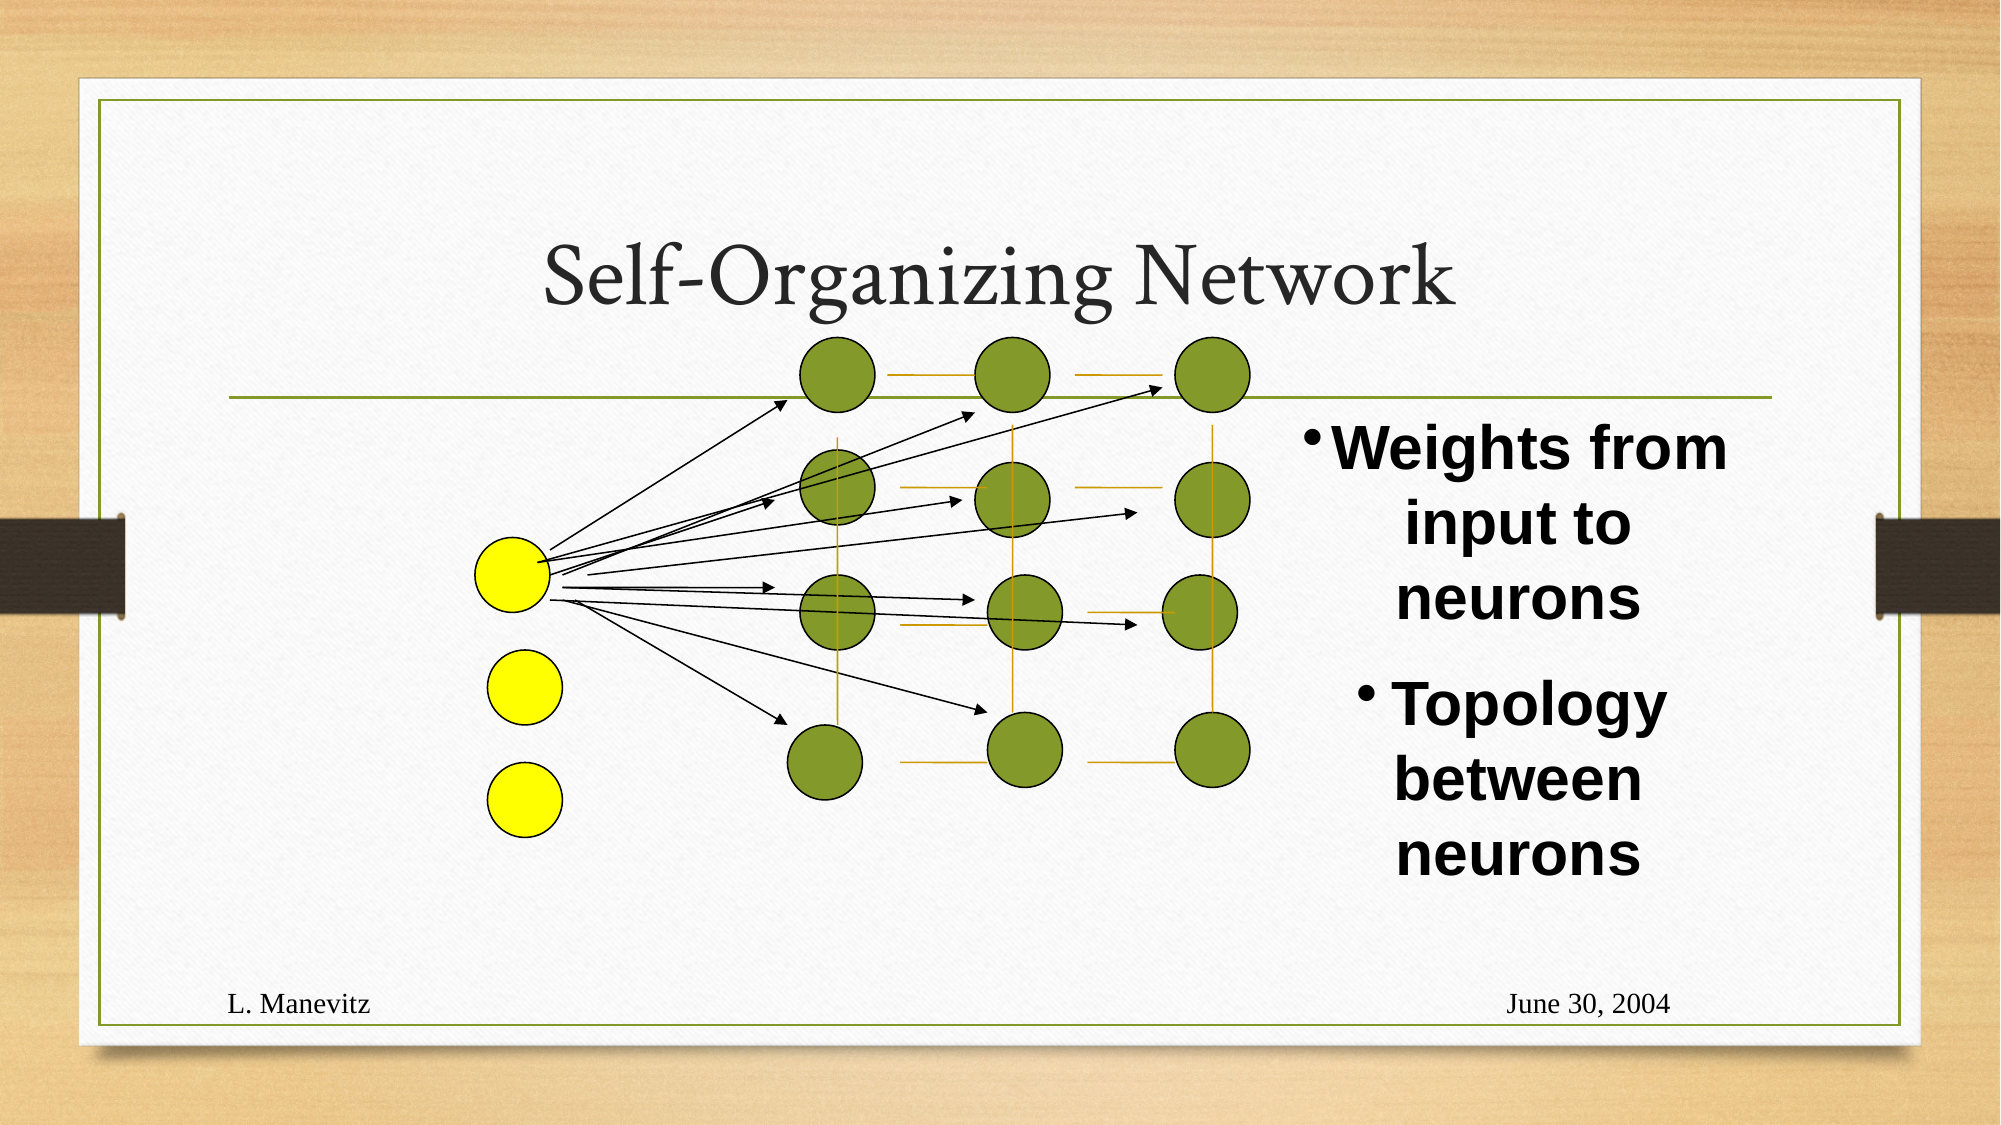

# Self-Organizing Network

Weights from input to neurons
Topology between neurons

L. Manevitz
June 30, 2004